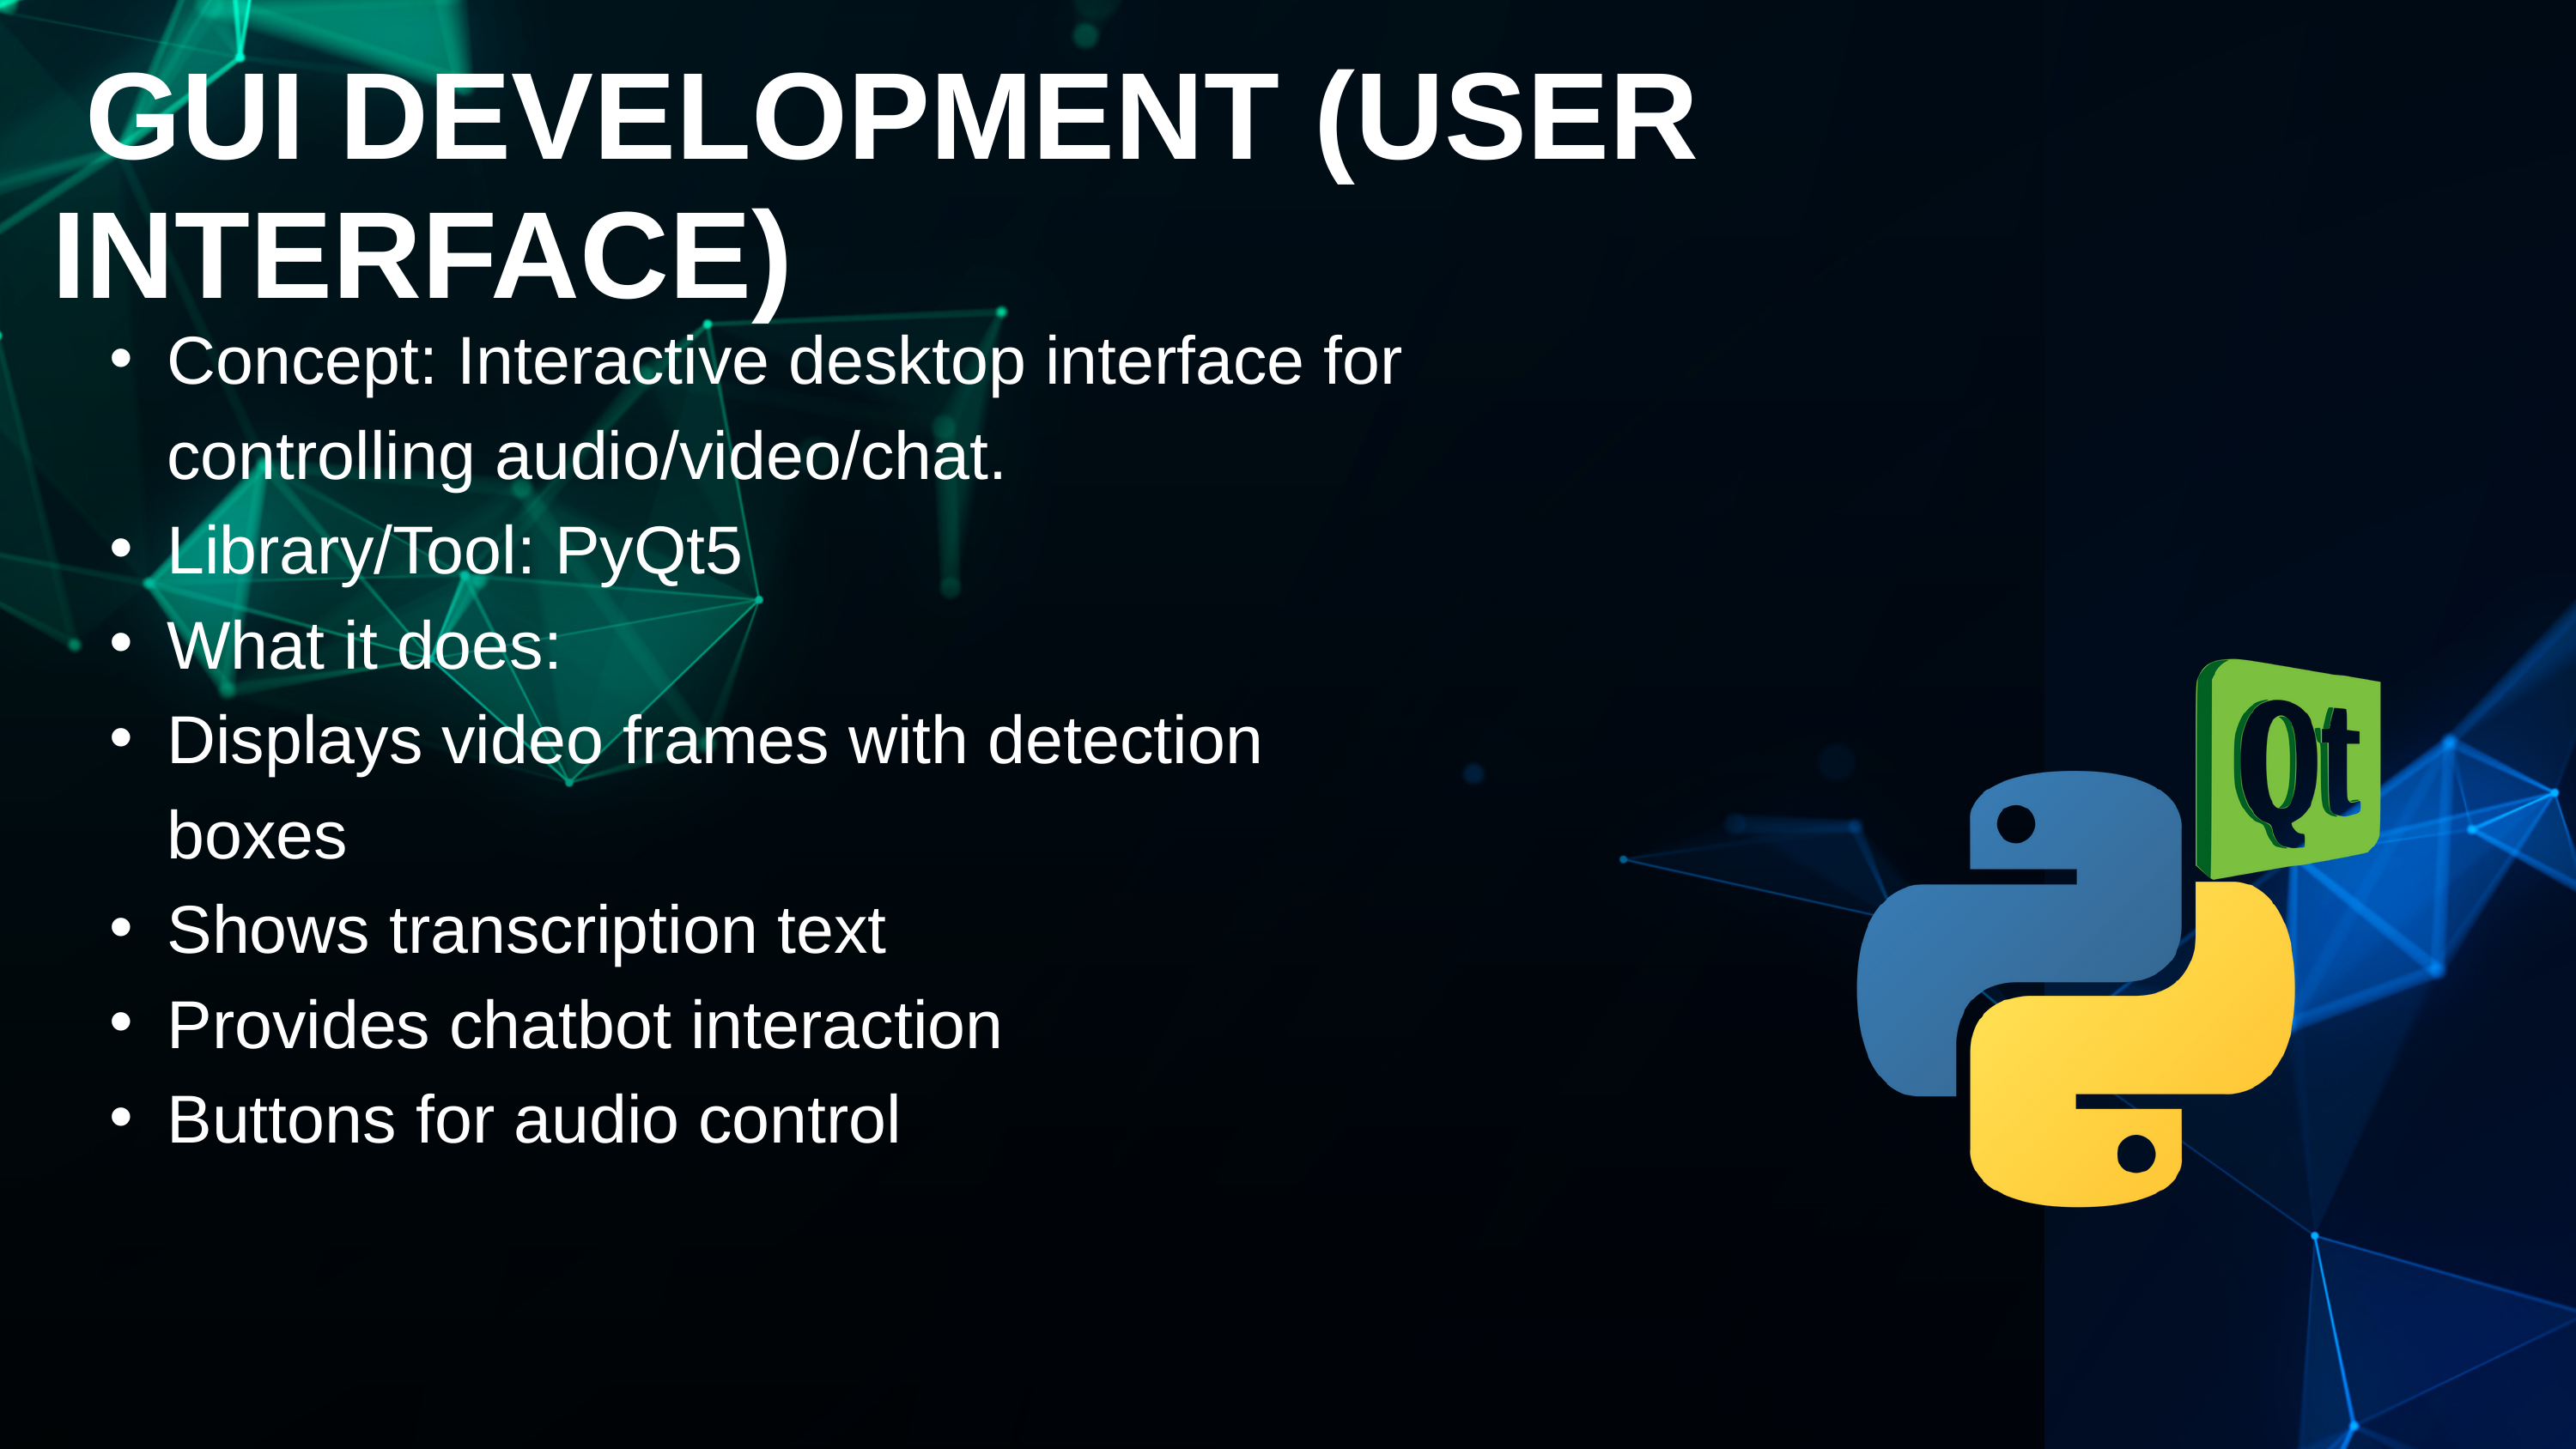

GUI DEVELOPMENT (USER INTERFACE)
Concept: Interactive desktop interface for controlling audio/video/chat.
Library/Tool: PyQt5
What it does:
Displays video frames with detection boxes
Shows transcription text
Provides chatbot interaction
Buttons for audio control